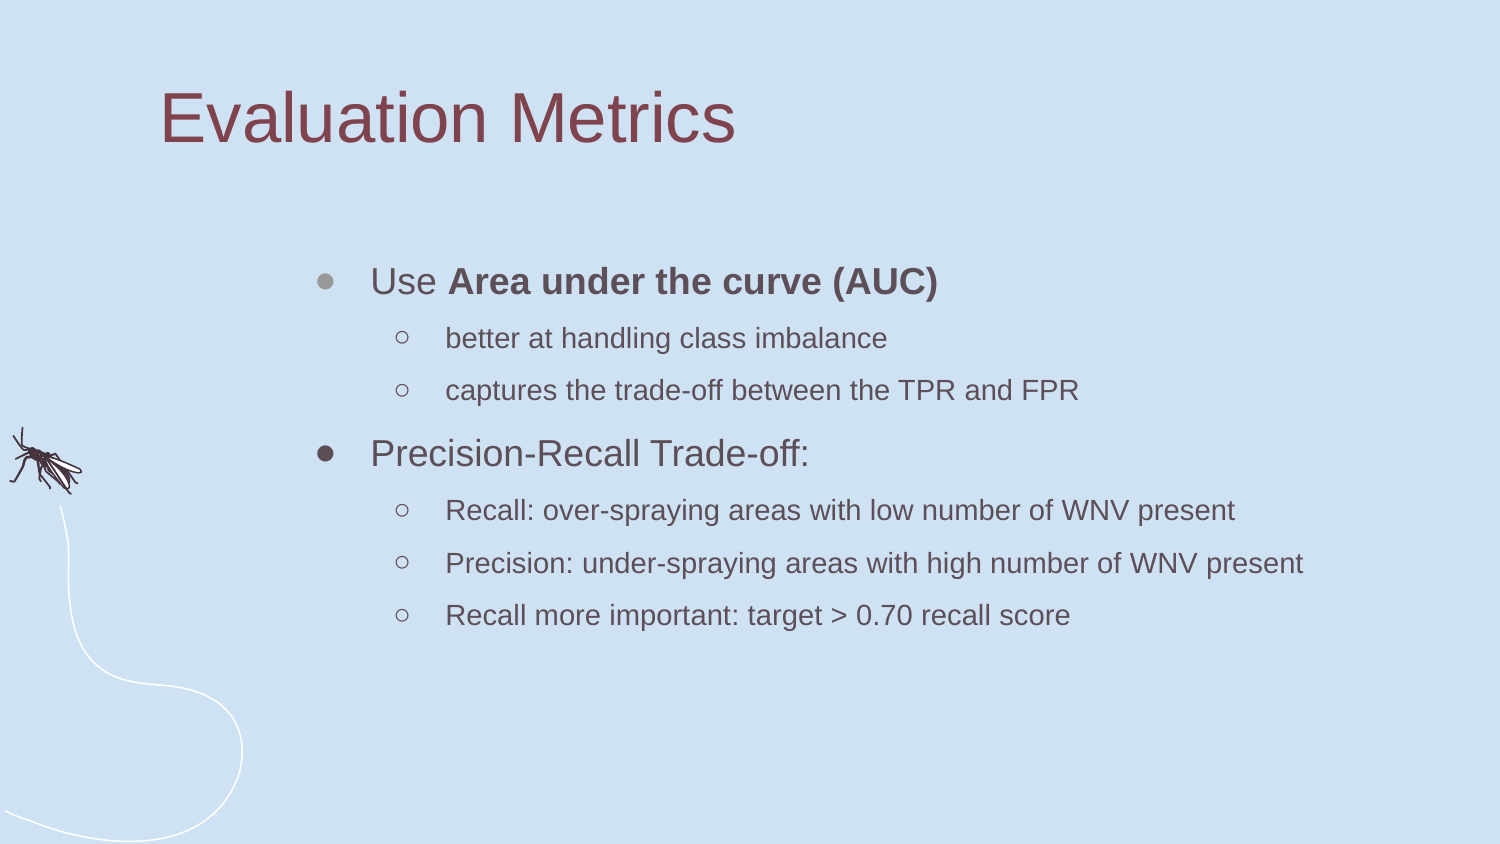

Evaluation Metrics
Use Area under the curve (AUC)
better at handling class imbalance
captures the trade-off between the TPR and FPR
Precision-Recall Trade-off:
Recall: over-spraying areas with low number of WNV present
Precision: under-spraying areas with high number of WNV present
Recall more important: target > 0.70 recall score